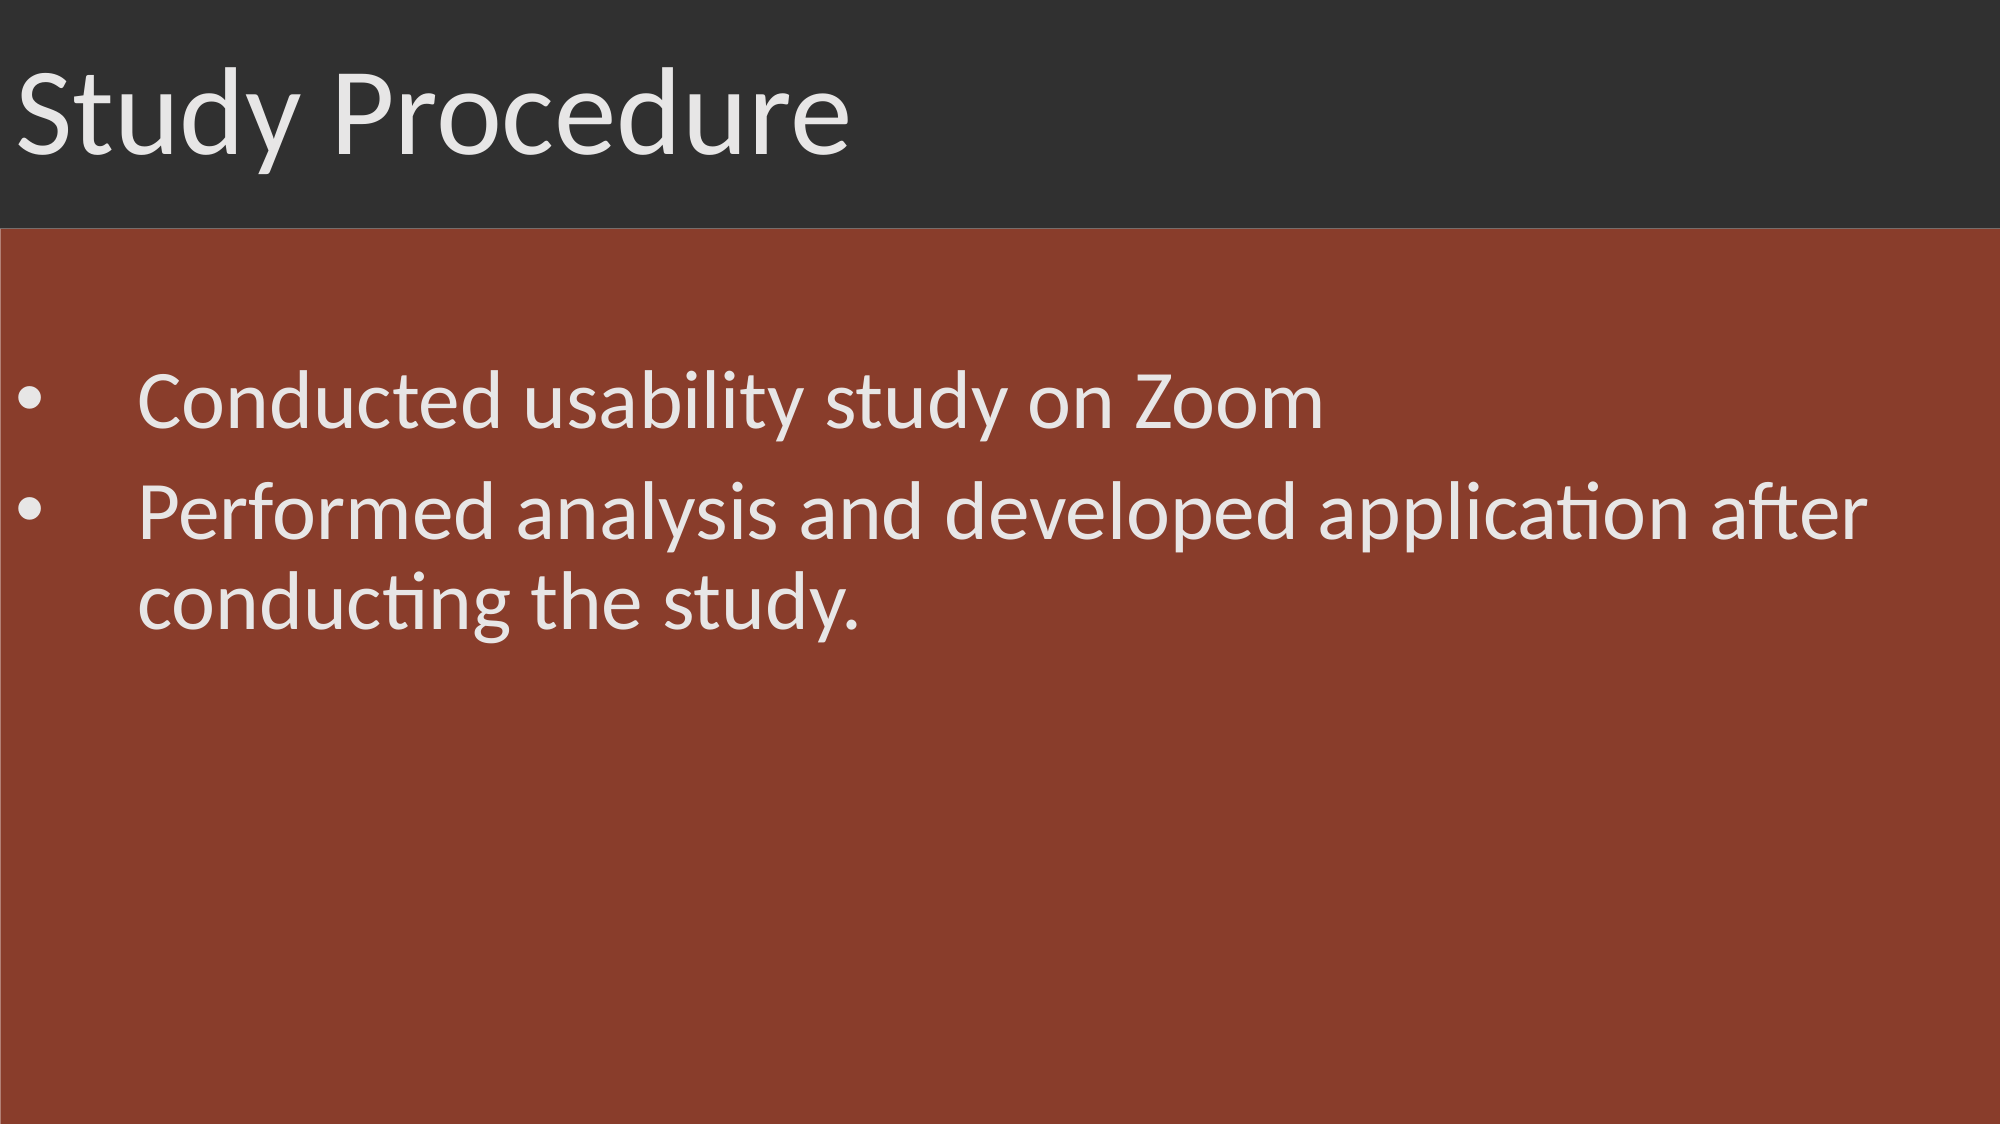

# Study Procedure

Conducted usability study on Zoom
Performed analysis and developed application after conducting the study.